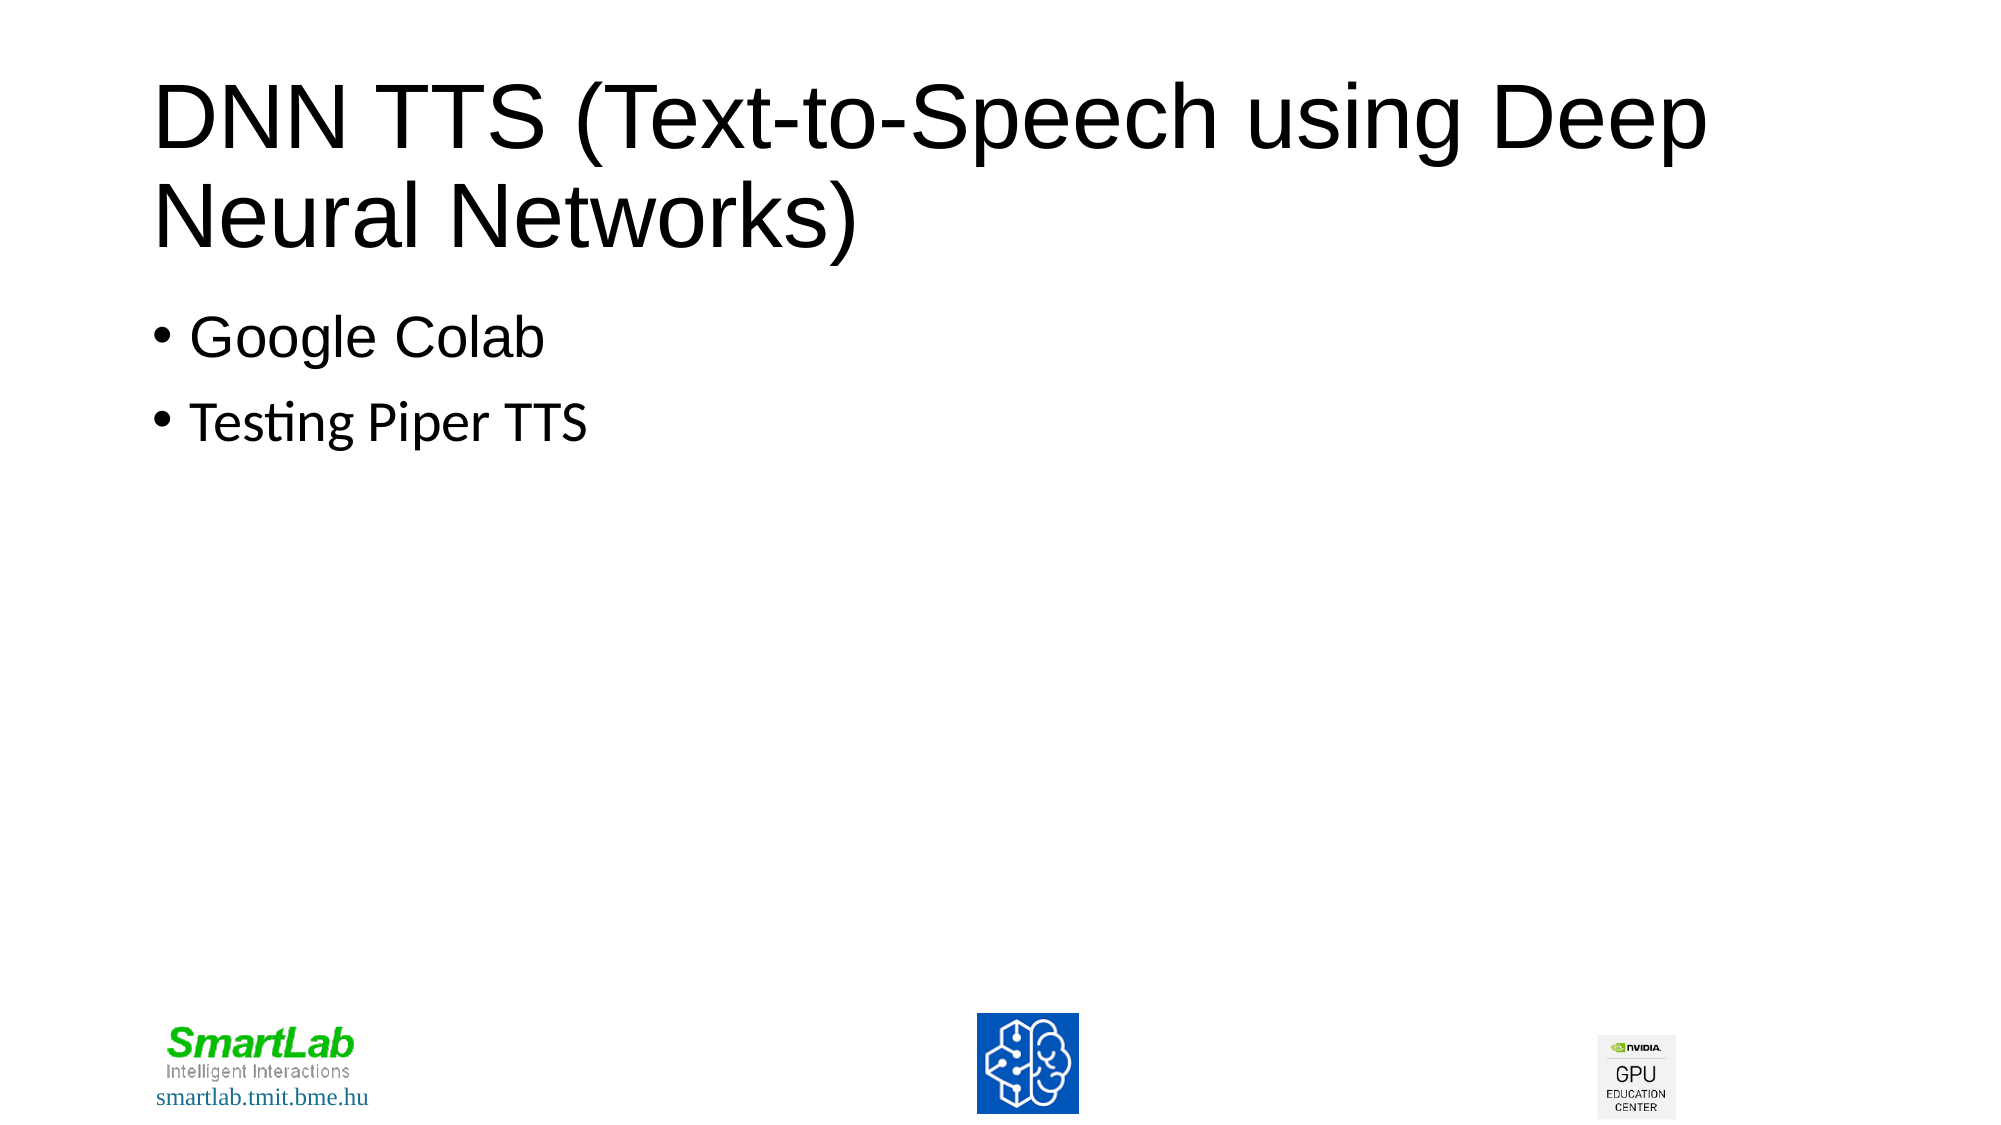

# DNN TTS (Text-to-Speech using Deep Neural Networks)
Google Colab
Testing Piper TTS